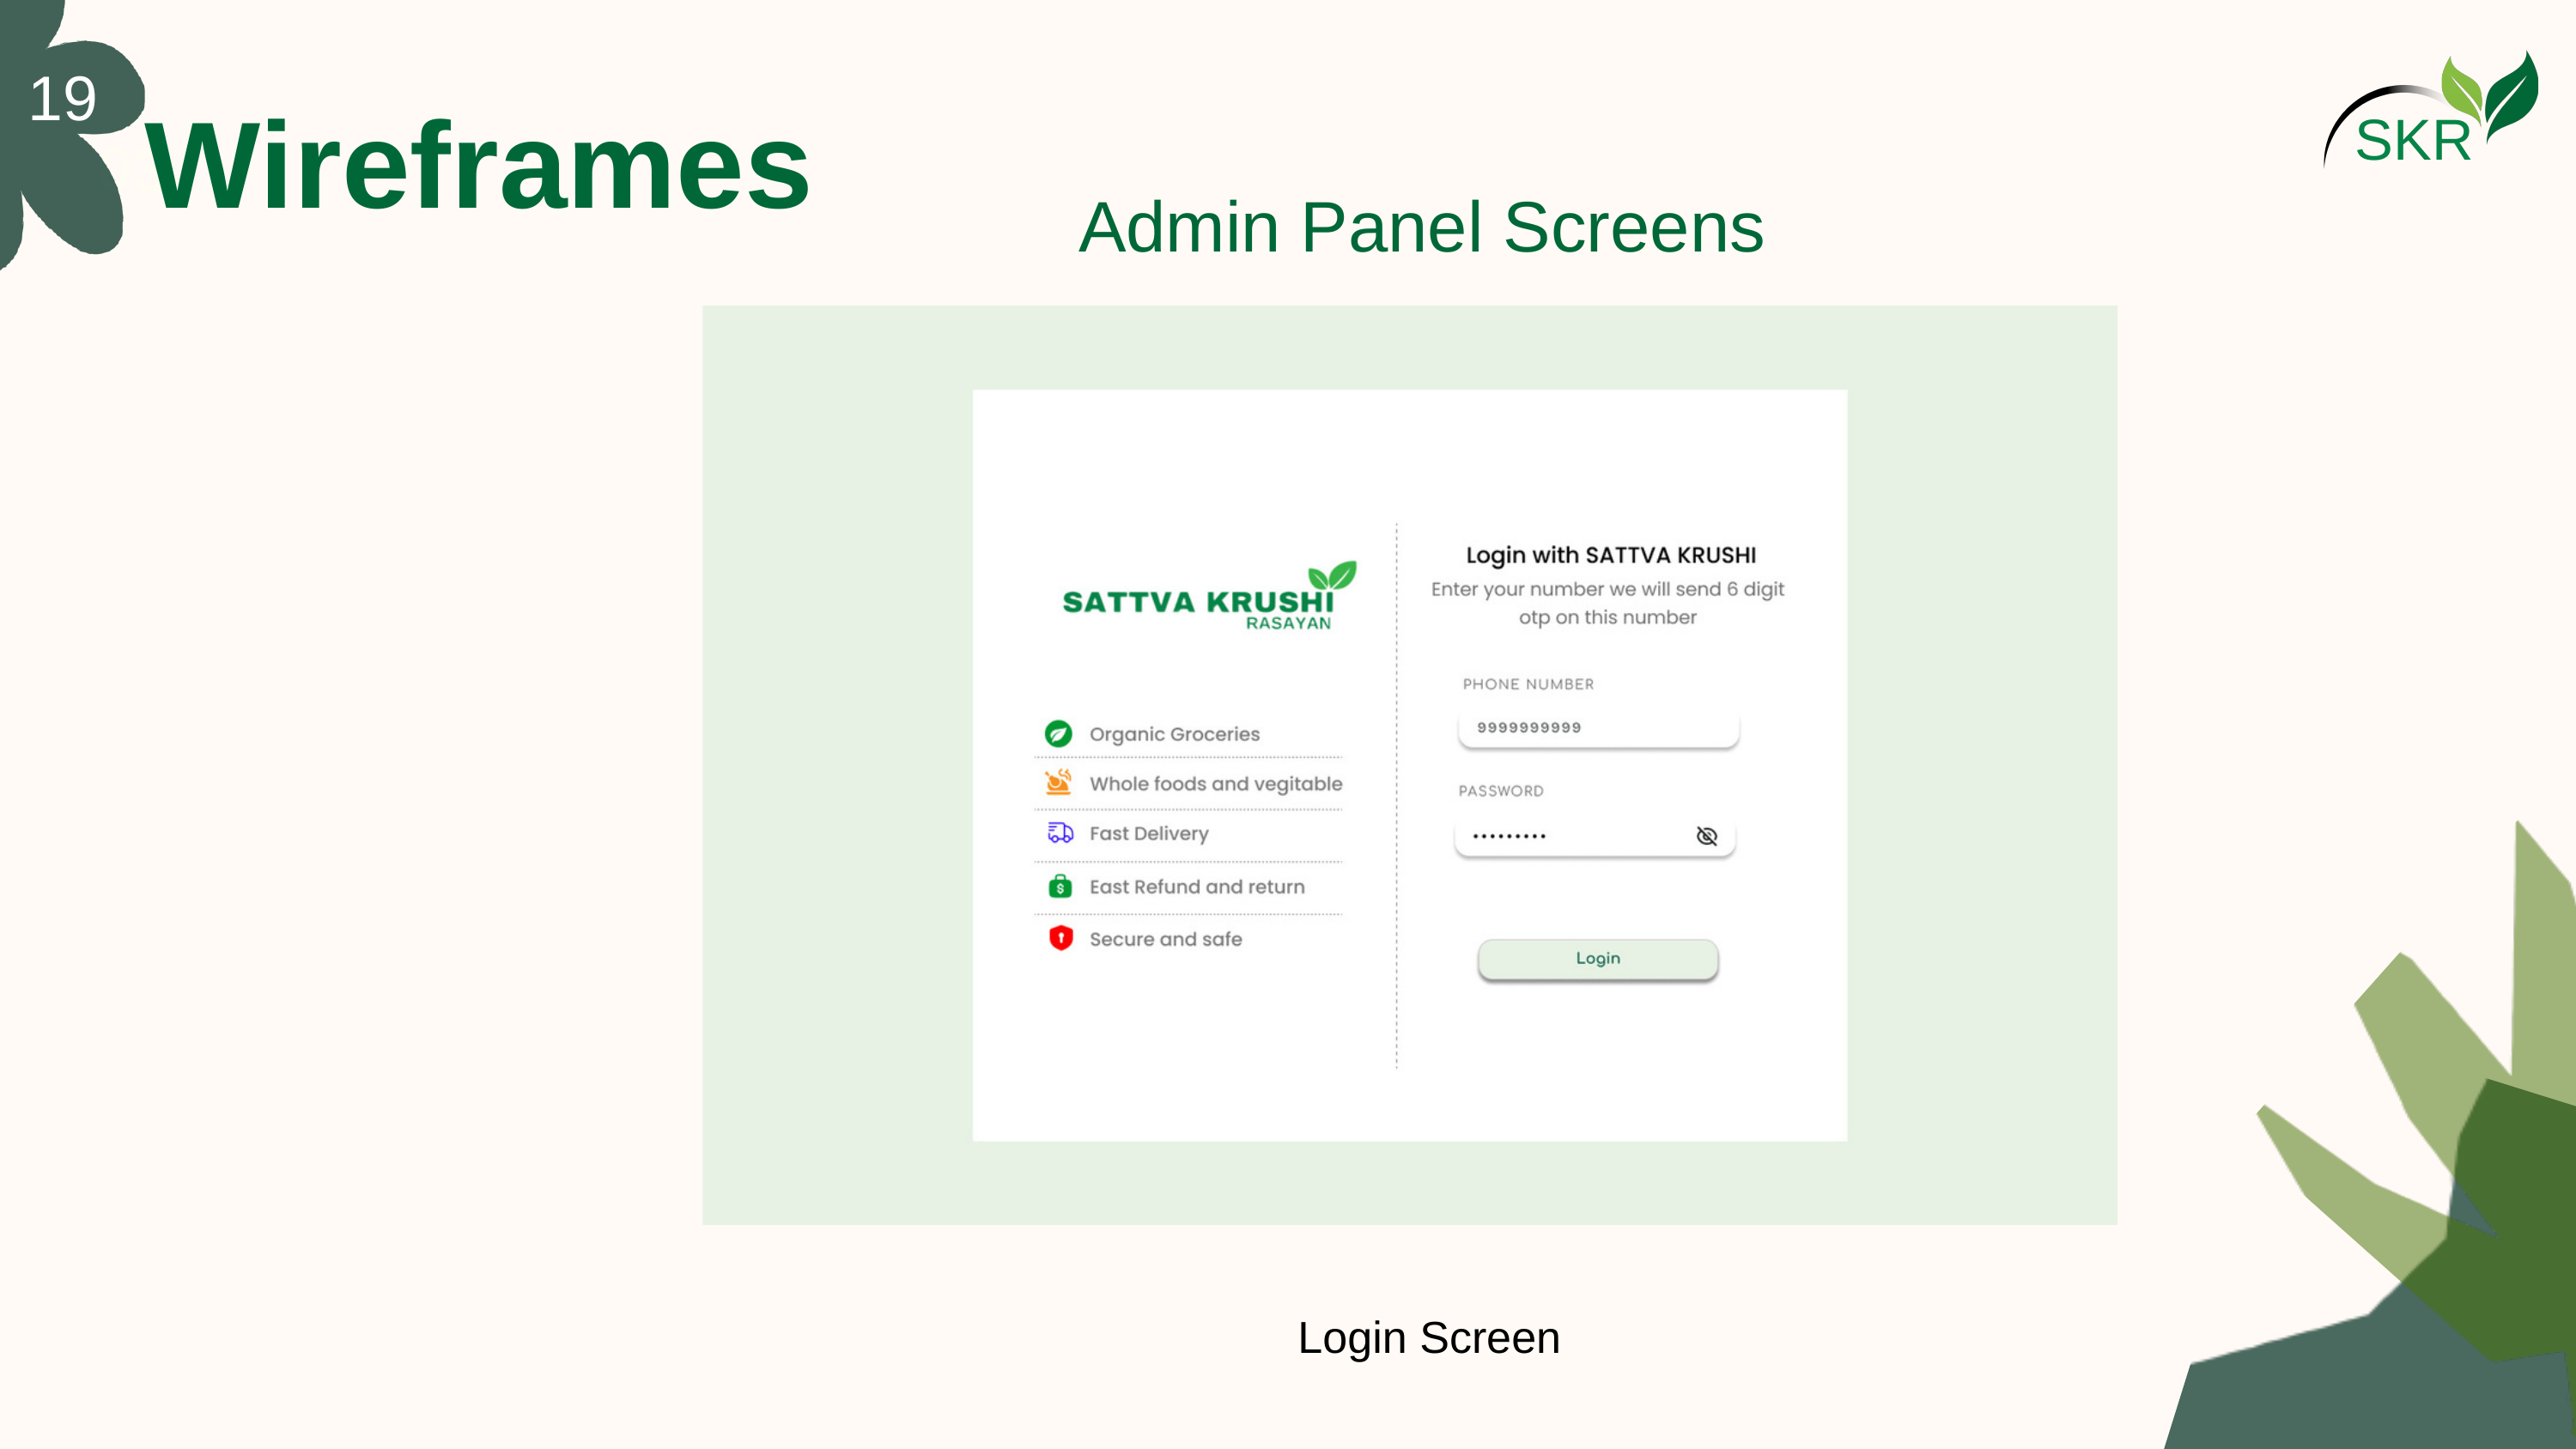

19

SKR
03
Wireframes
Admin Panel Screens

Login Screen